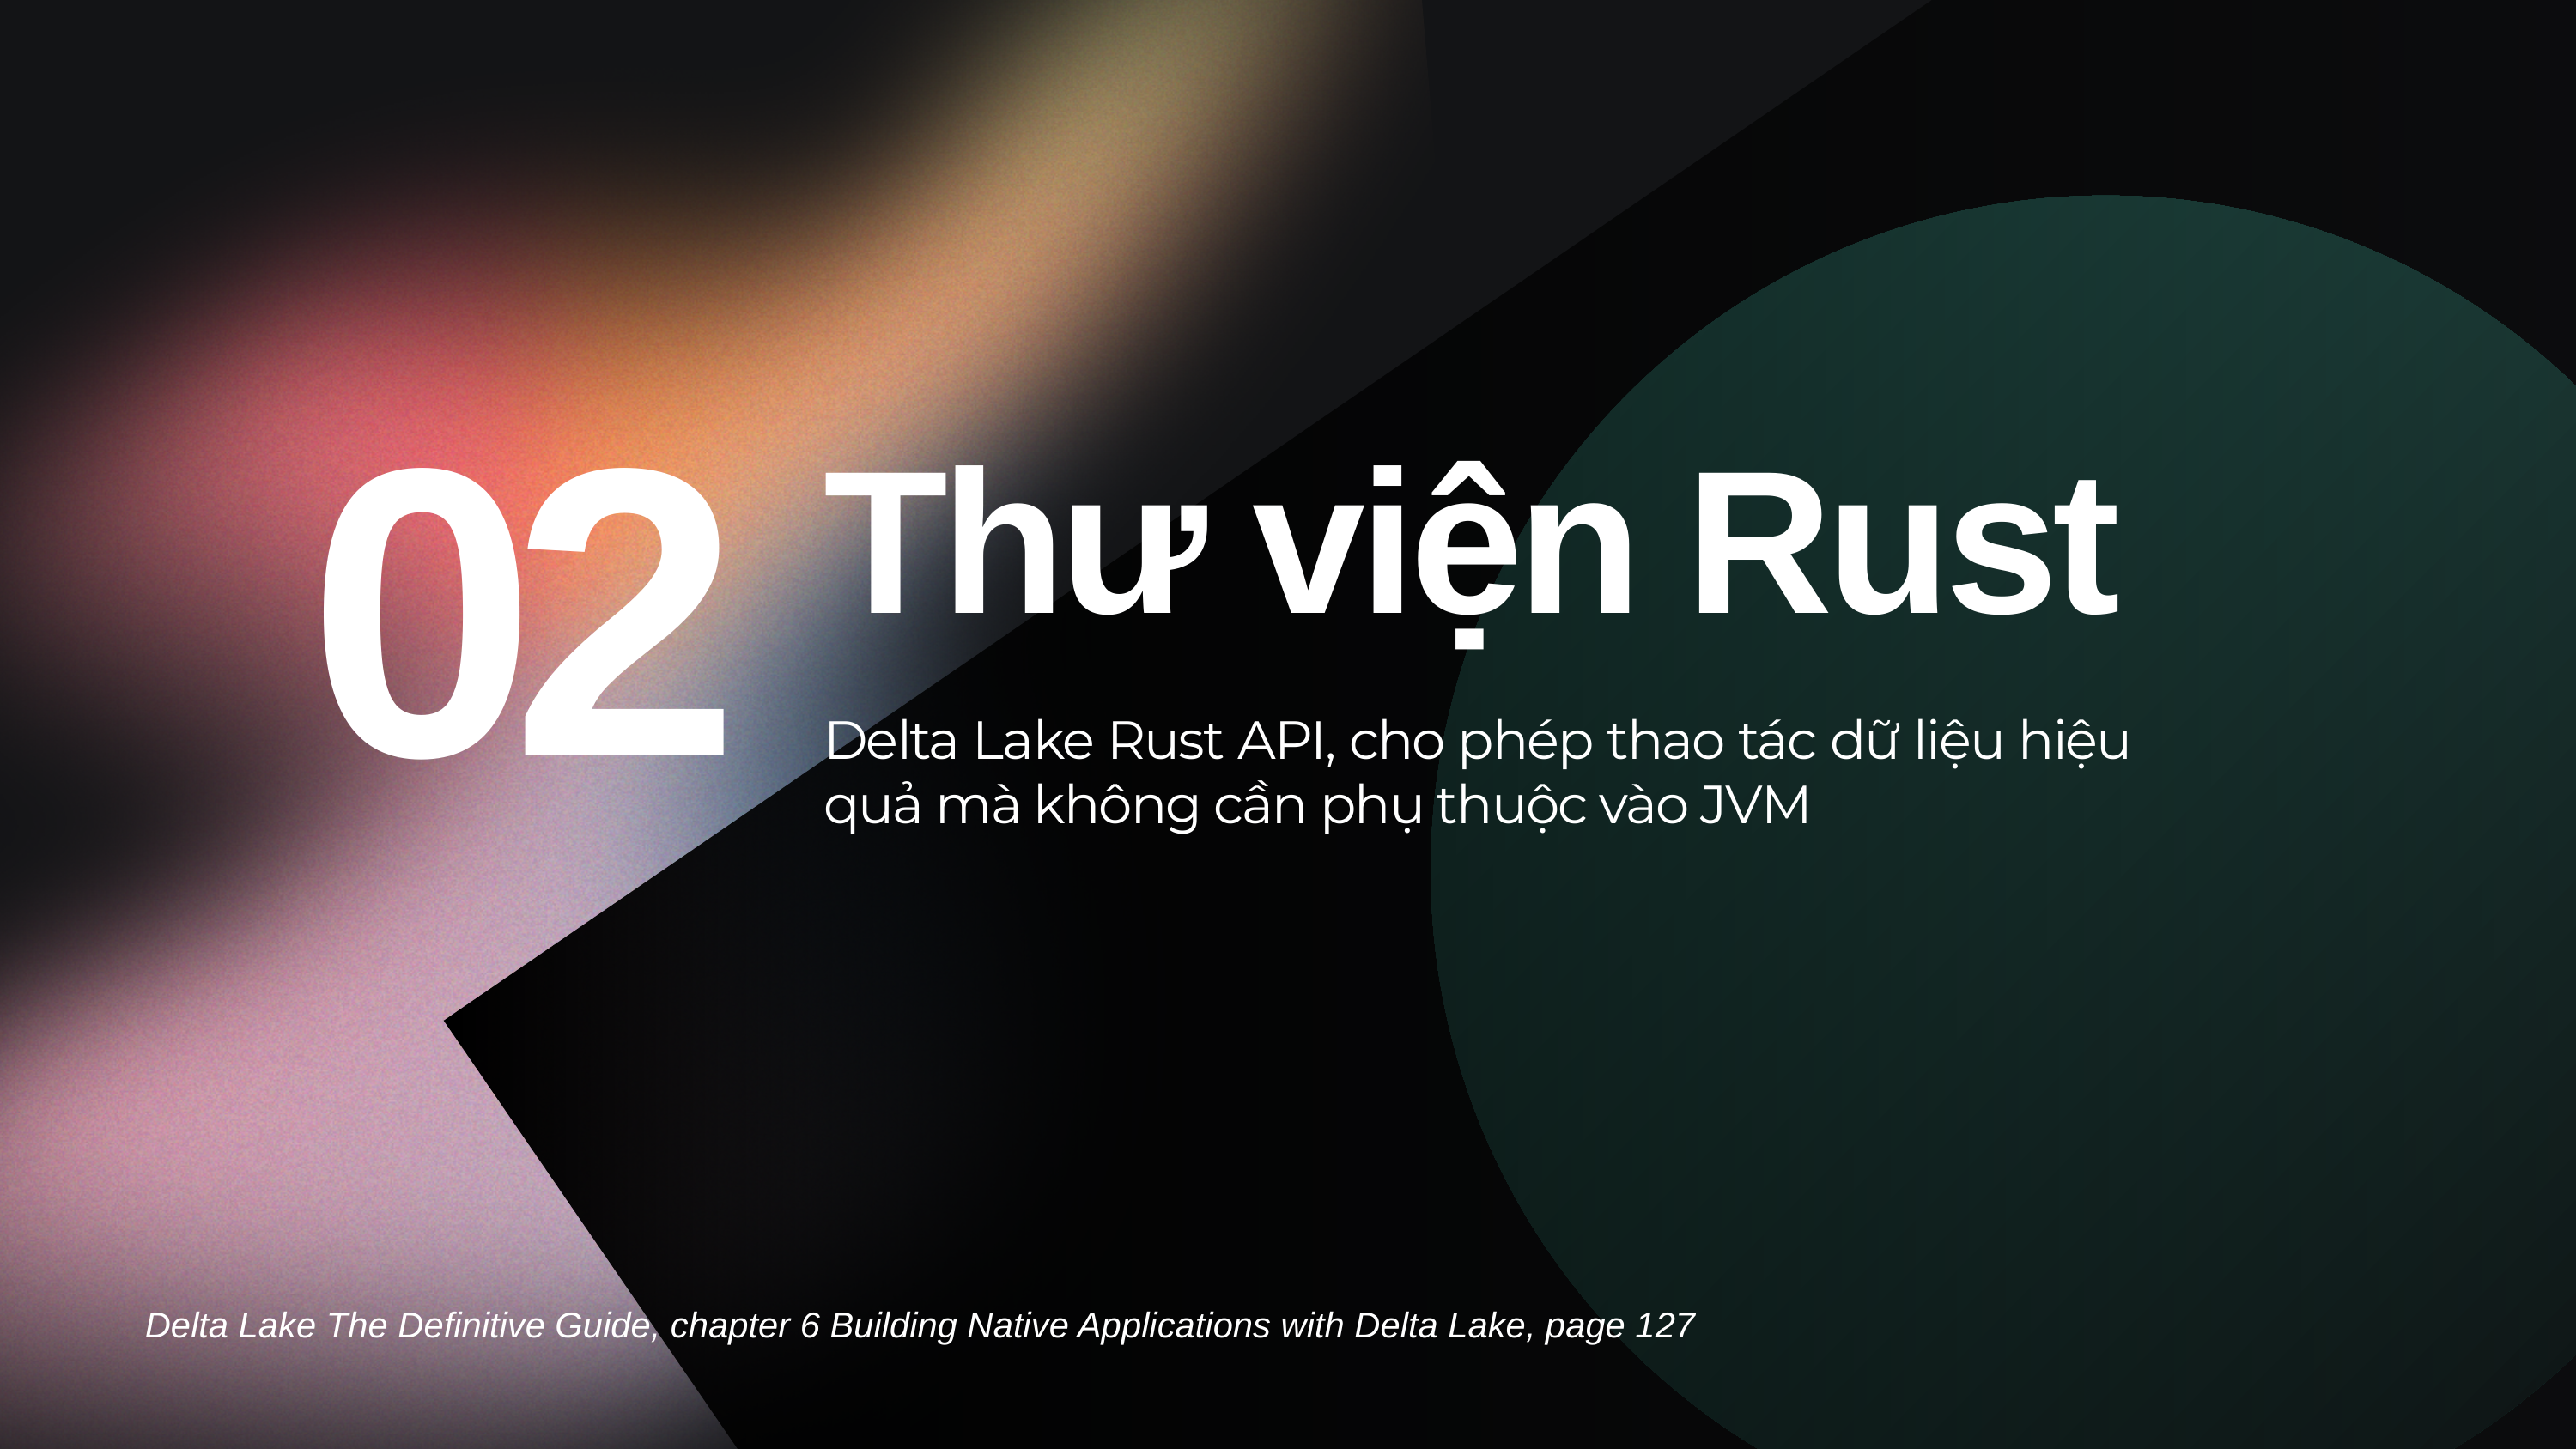

Thư viện Rust
02
Delta Lake Rust API, cho phép thao tác dữ liệu hiệu quả mà không cần phụ thuộc vào JVM
Delta Lake The Definitive Guide, chapter 6 Building Native Applications with Delta Lake, page 127